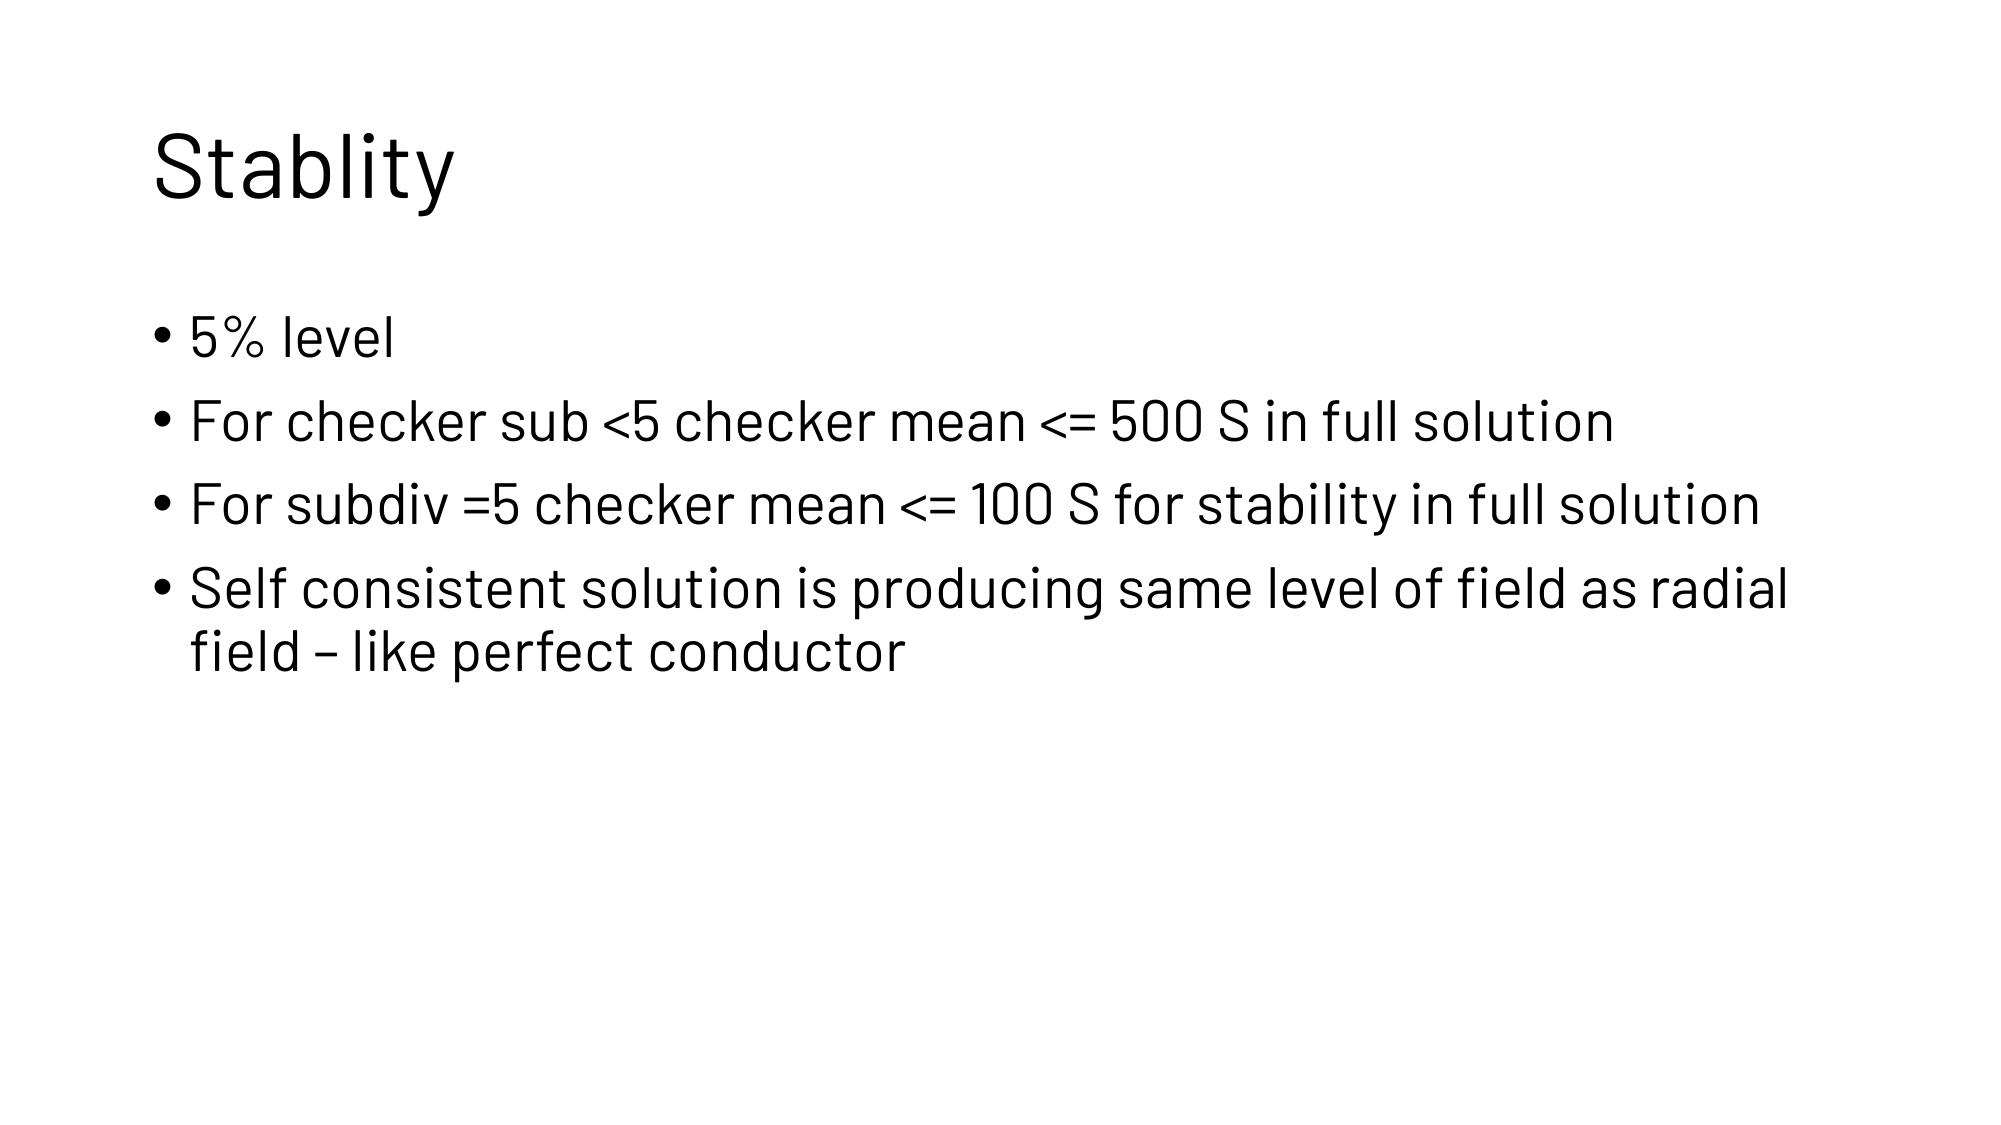

# Stablity
5% level
For checker sub <5 checker mean <= 500 S in full solution
For subdiv =5 checker mean <= 100 S for stability in full solution
Self consistent solution is producing same level of field as radial field – like perfect conductor